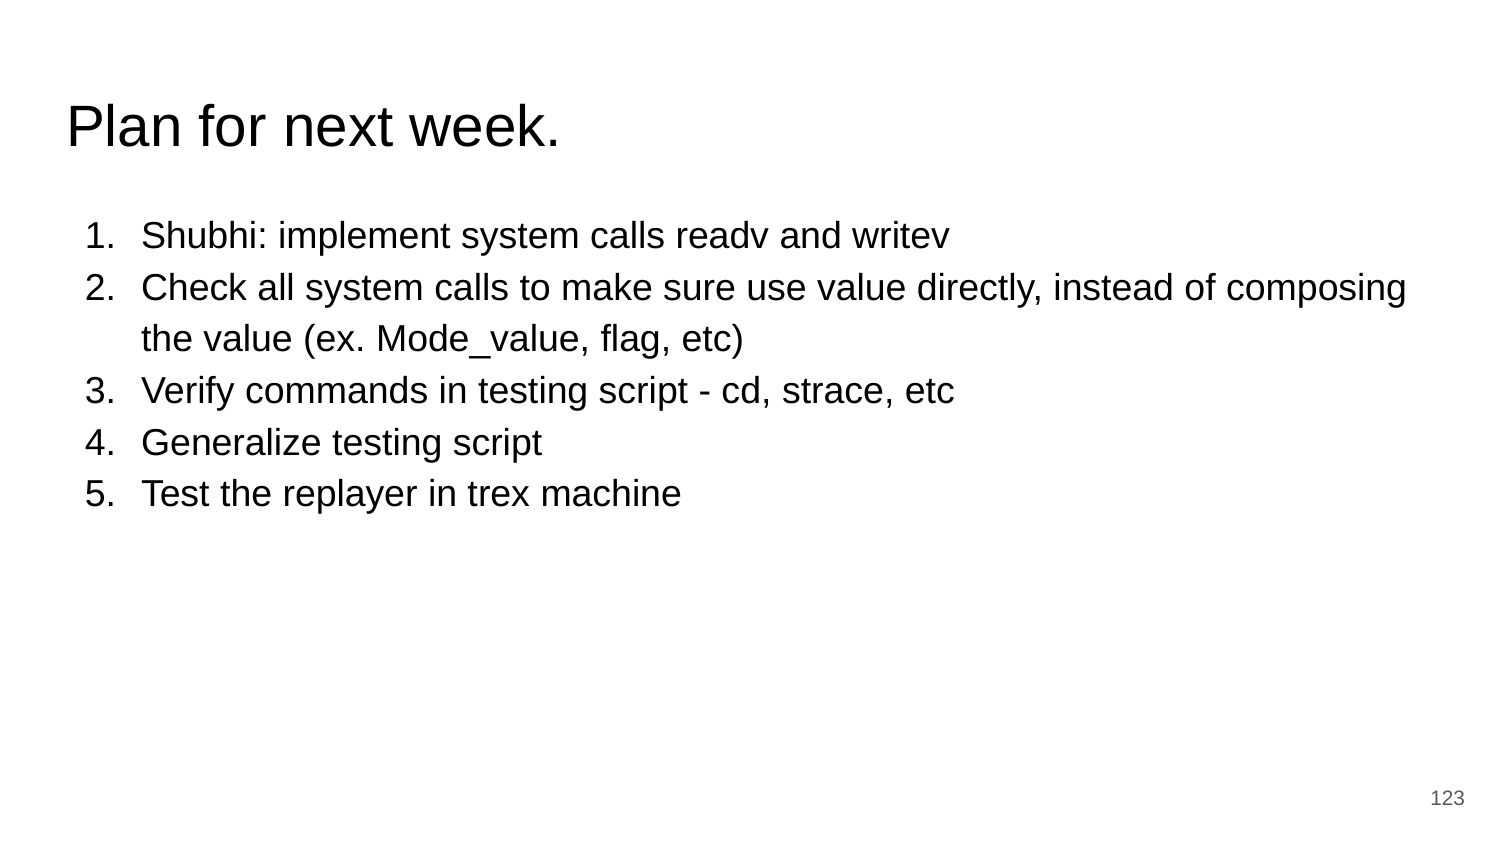

# Plan for next week.
Shubhi: implement system calls readv and writev
Check all system calls to make sure use value directly, instead of composing the value (ex. Mode_value, flag, etc)
Verify commands in testing script - cd, strace, etc
Generalize testing script
Test the replayer in trex machine
123